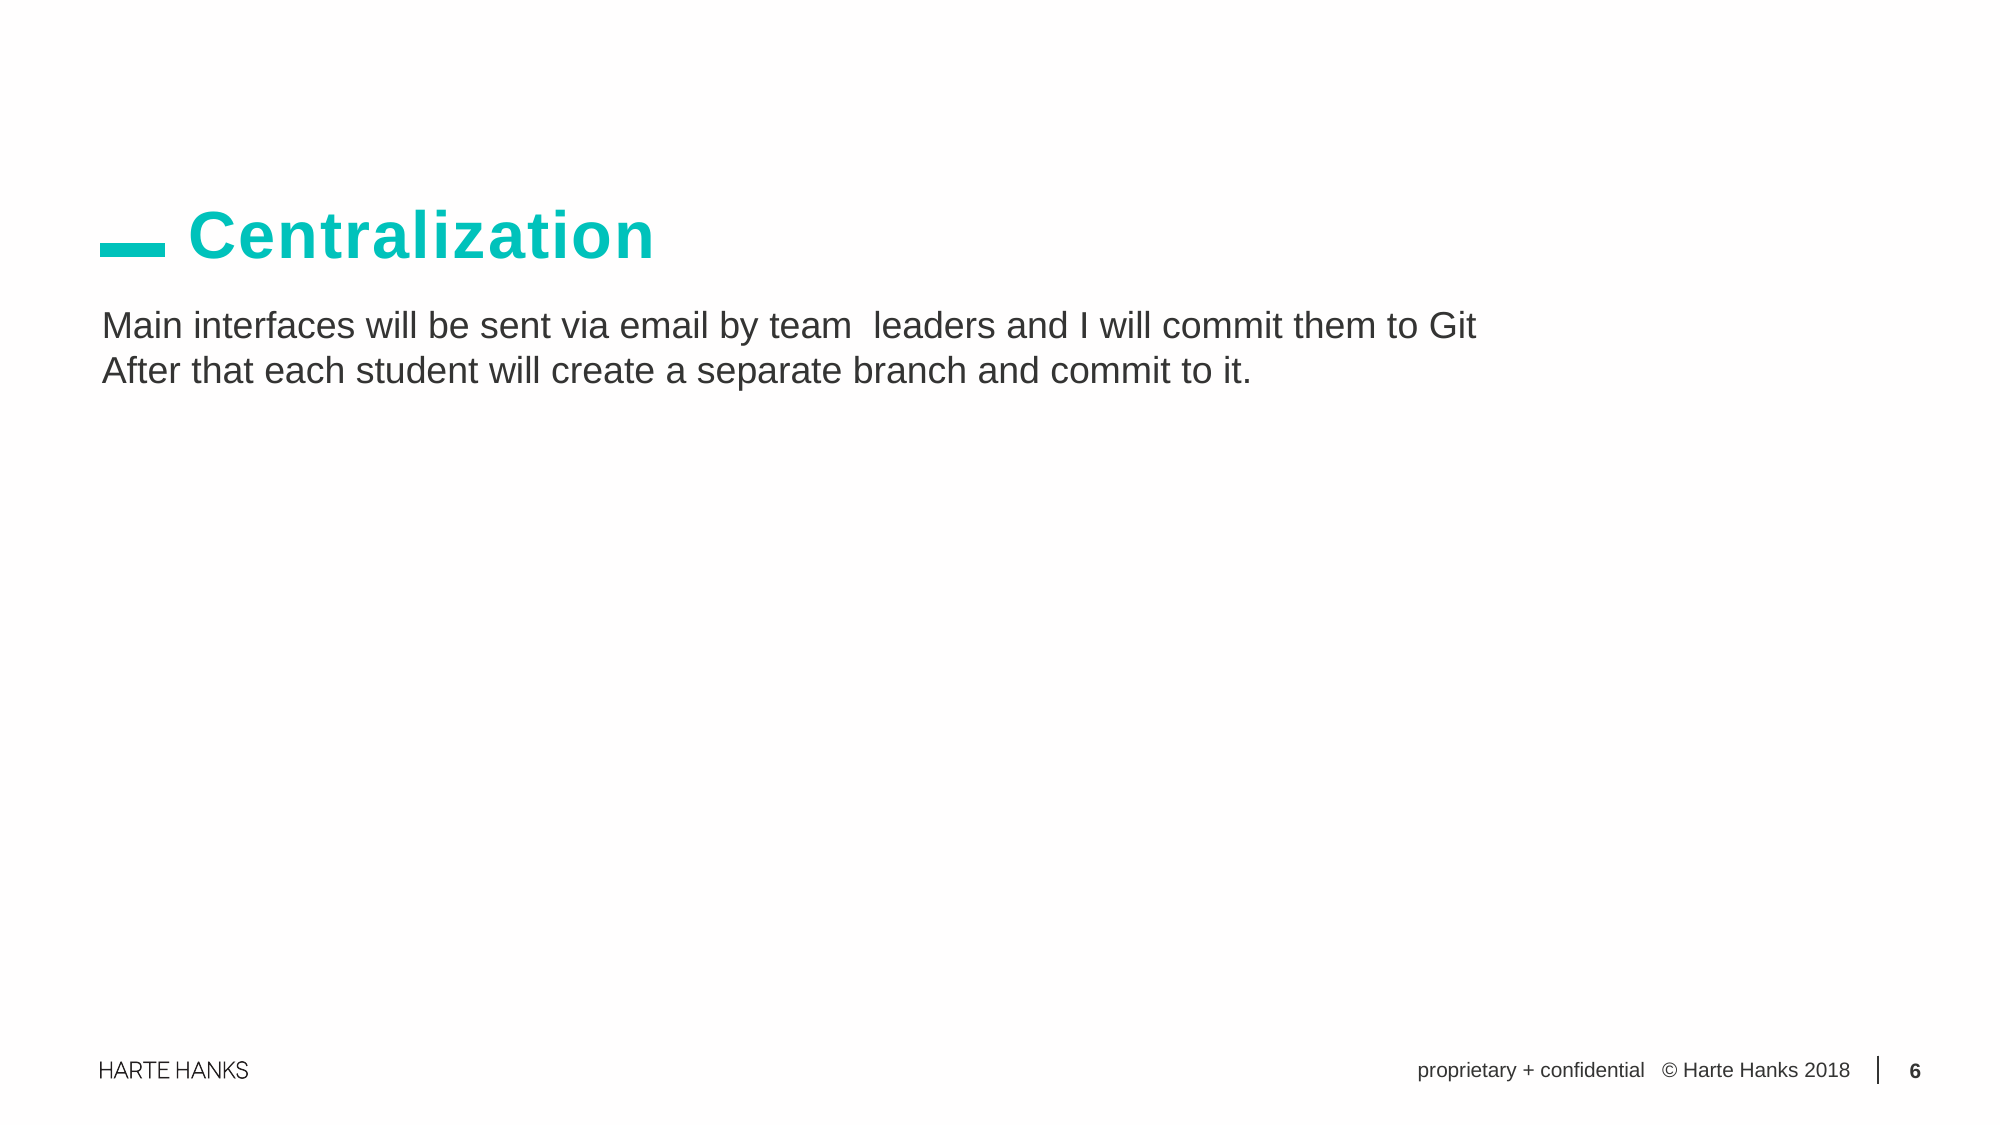

Centralization
Main interfaces will be sent via email by team  leaders and I will commit them to Git
After that each student will create a separate branch and commit to it.